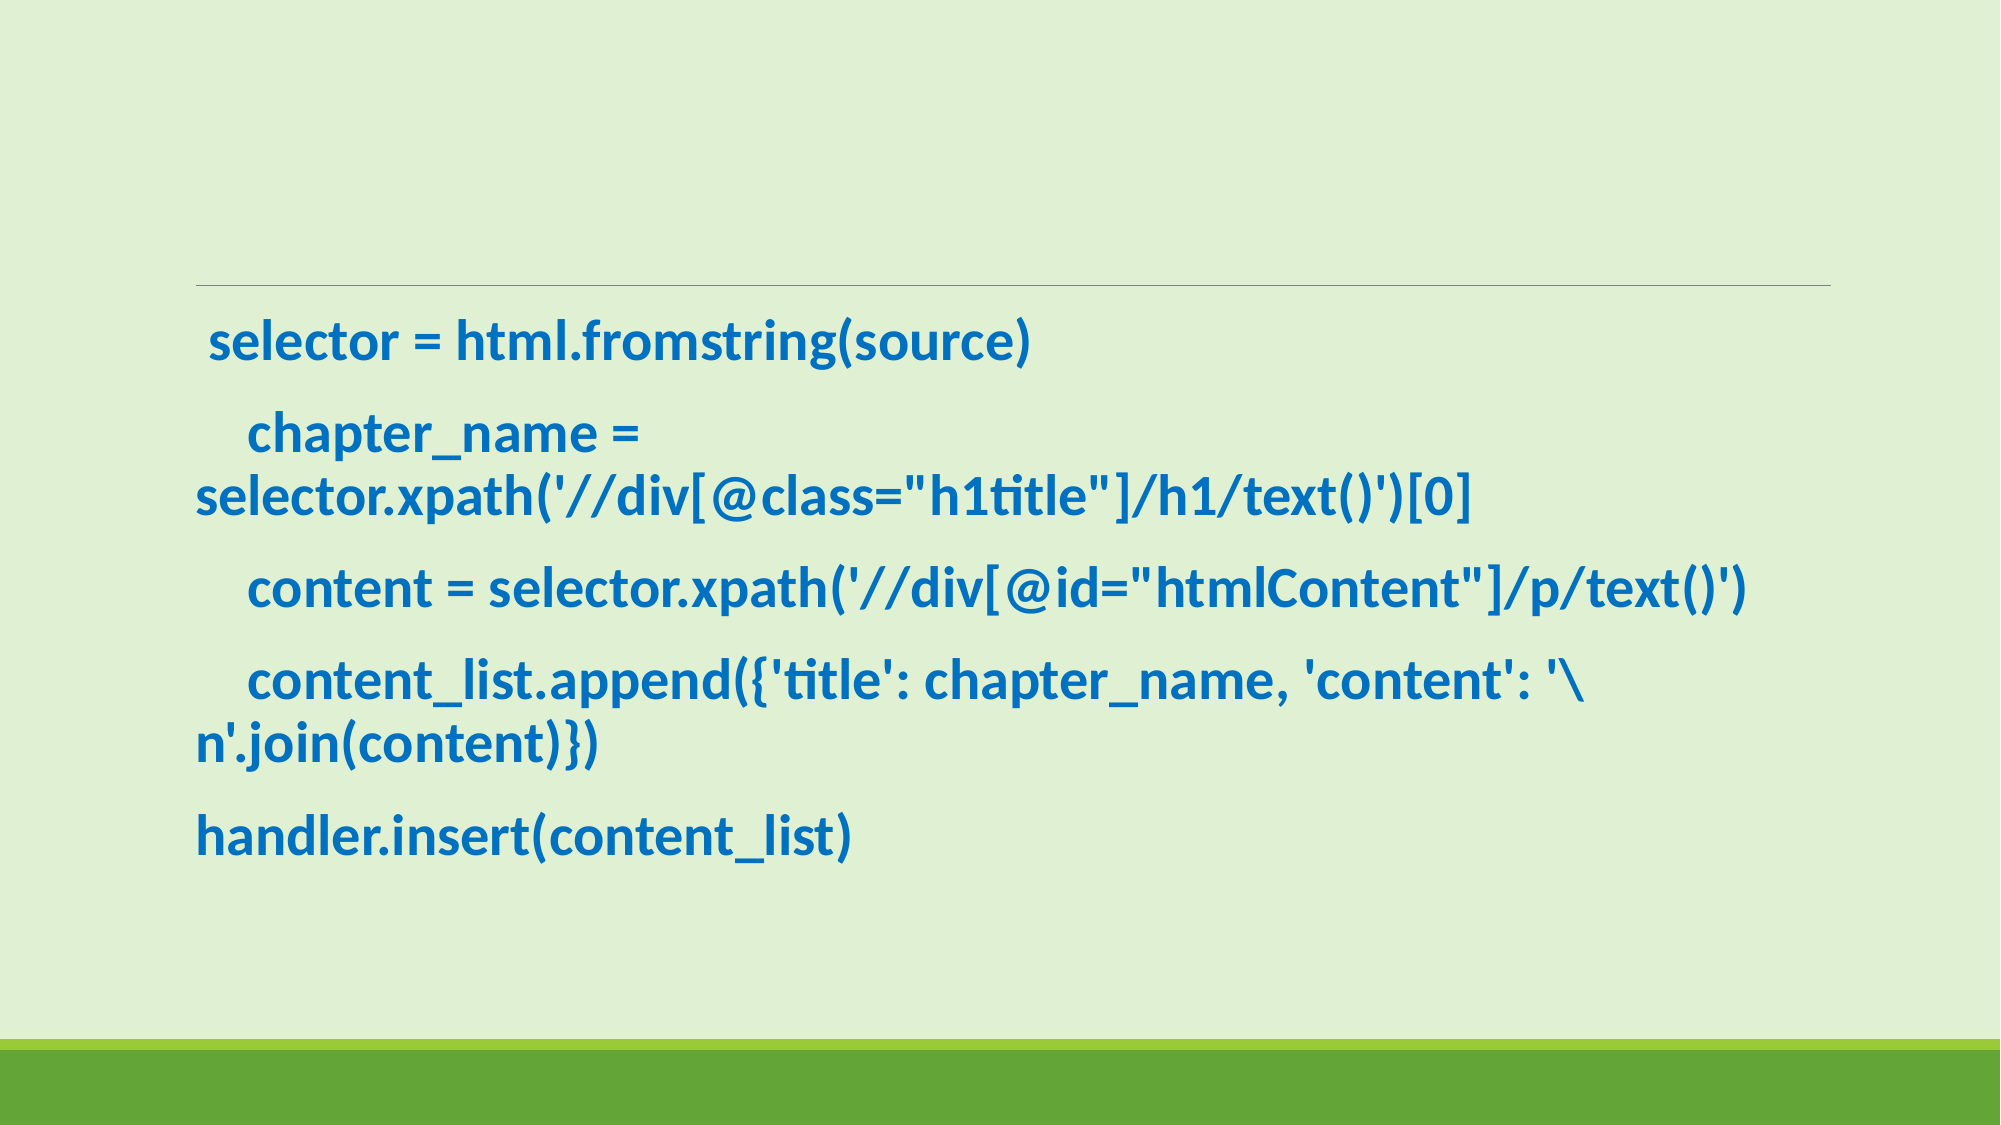

selector = html.fromstring(source)
    chapter_name = selector.xpath('//div[@class="h1title"]/h1/text()')[0]
    content = selector.xpath('//div[@id="htmlContent"]/p/text()')
    content_list.append({'title': chapter_name, 'content': '\n'.join(content)})
handler.insert(content_list)